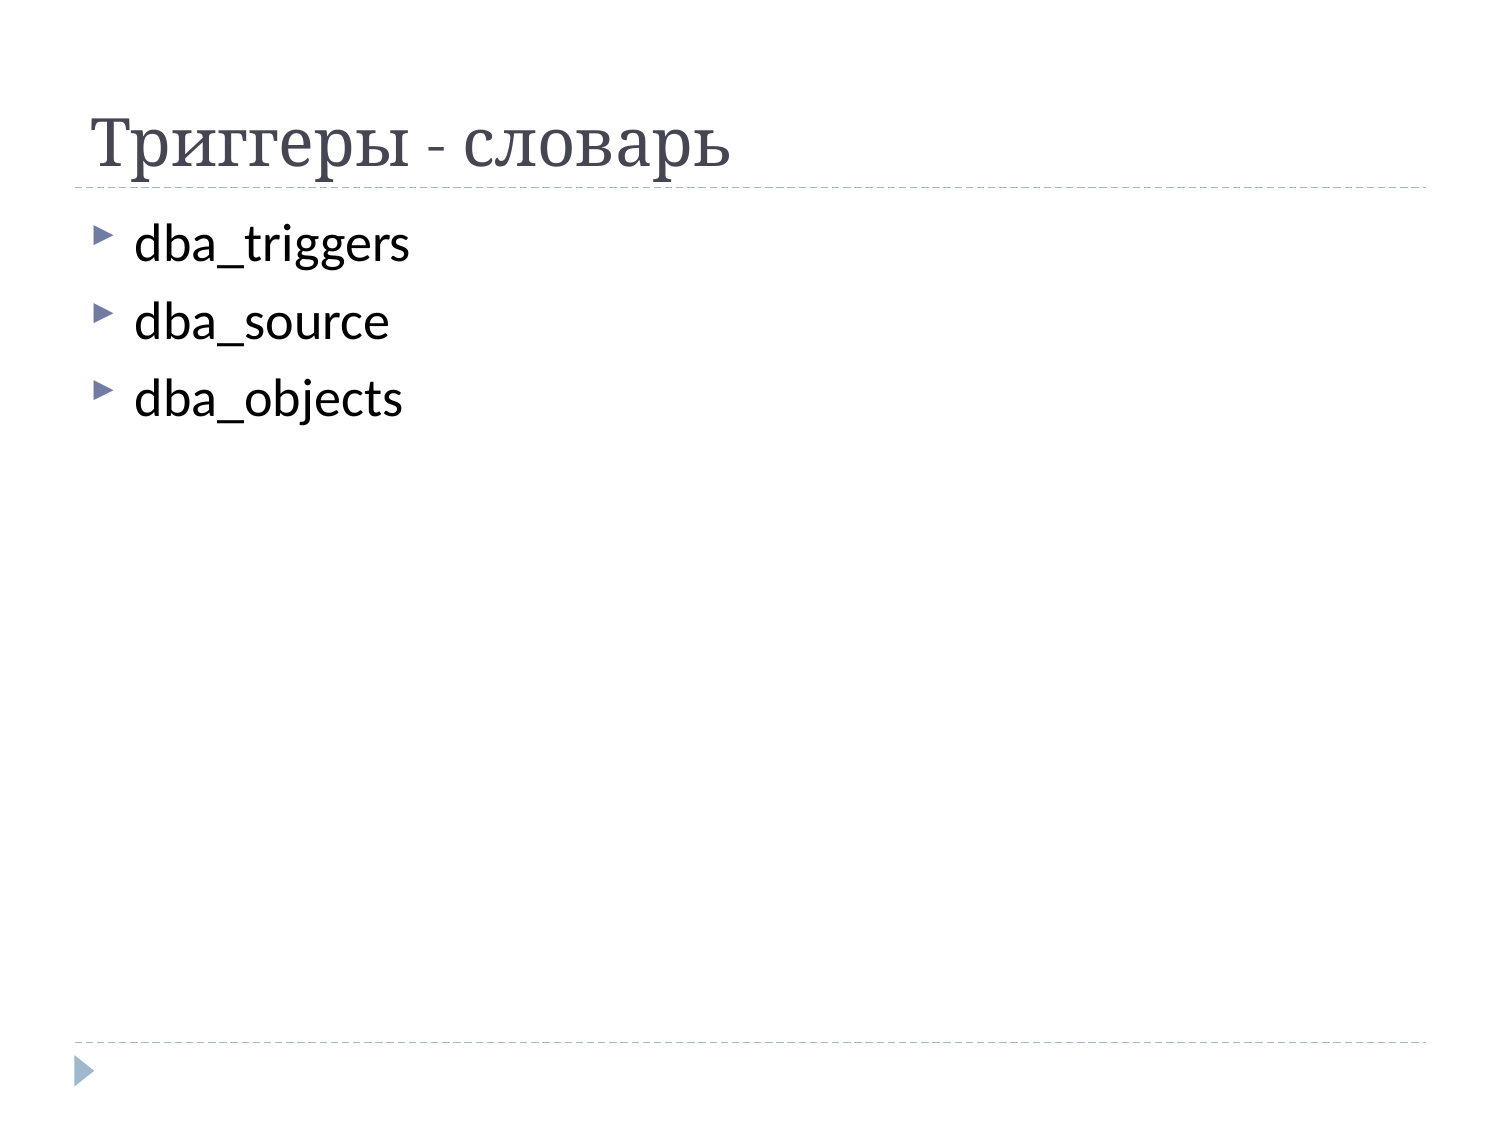

# Триггеры - словарь
dba_triggers
dba_source
dba_objects